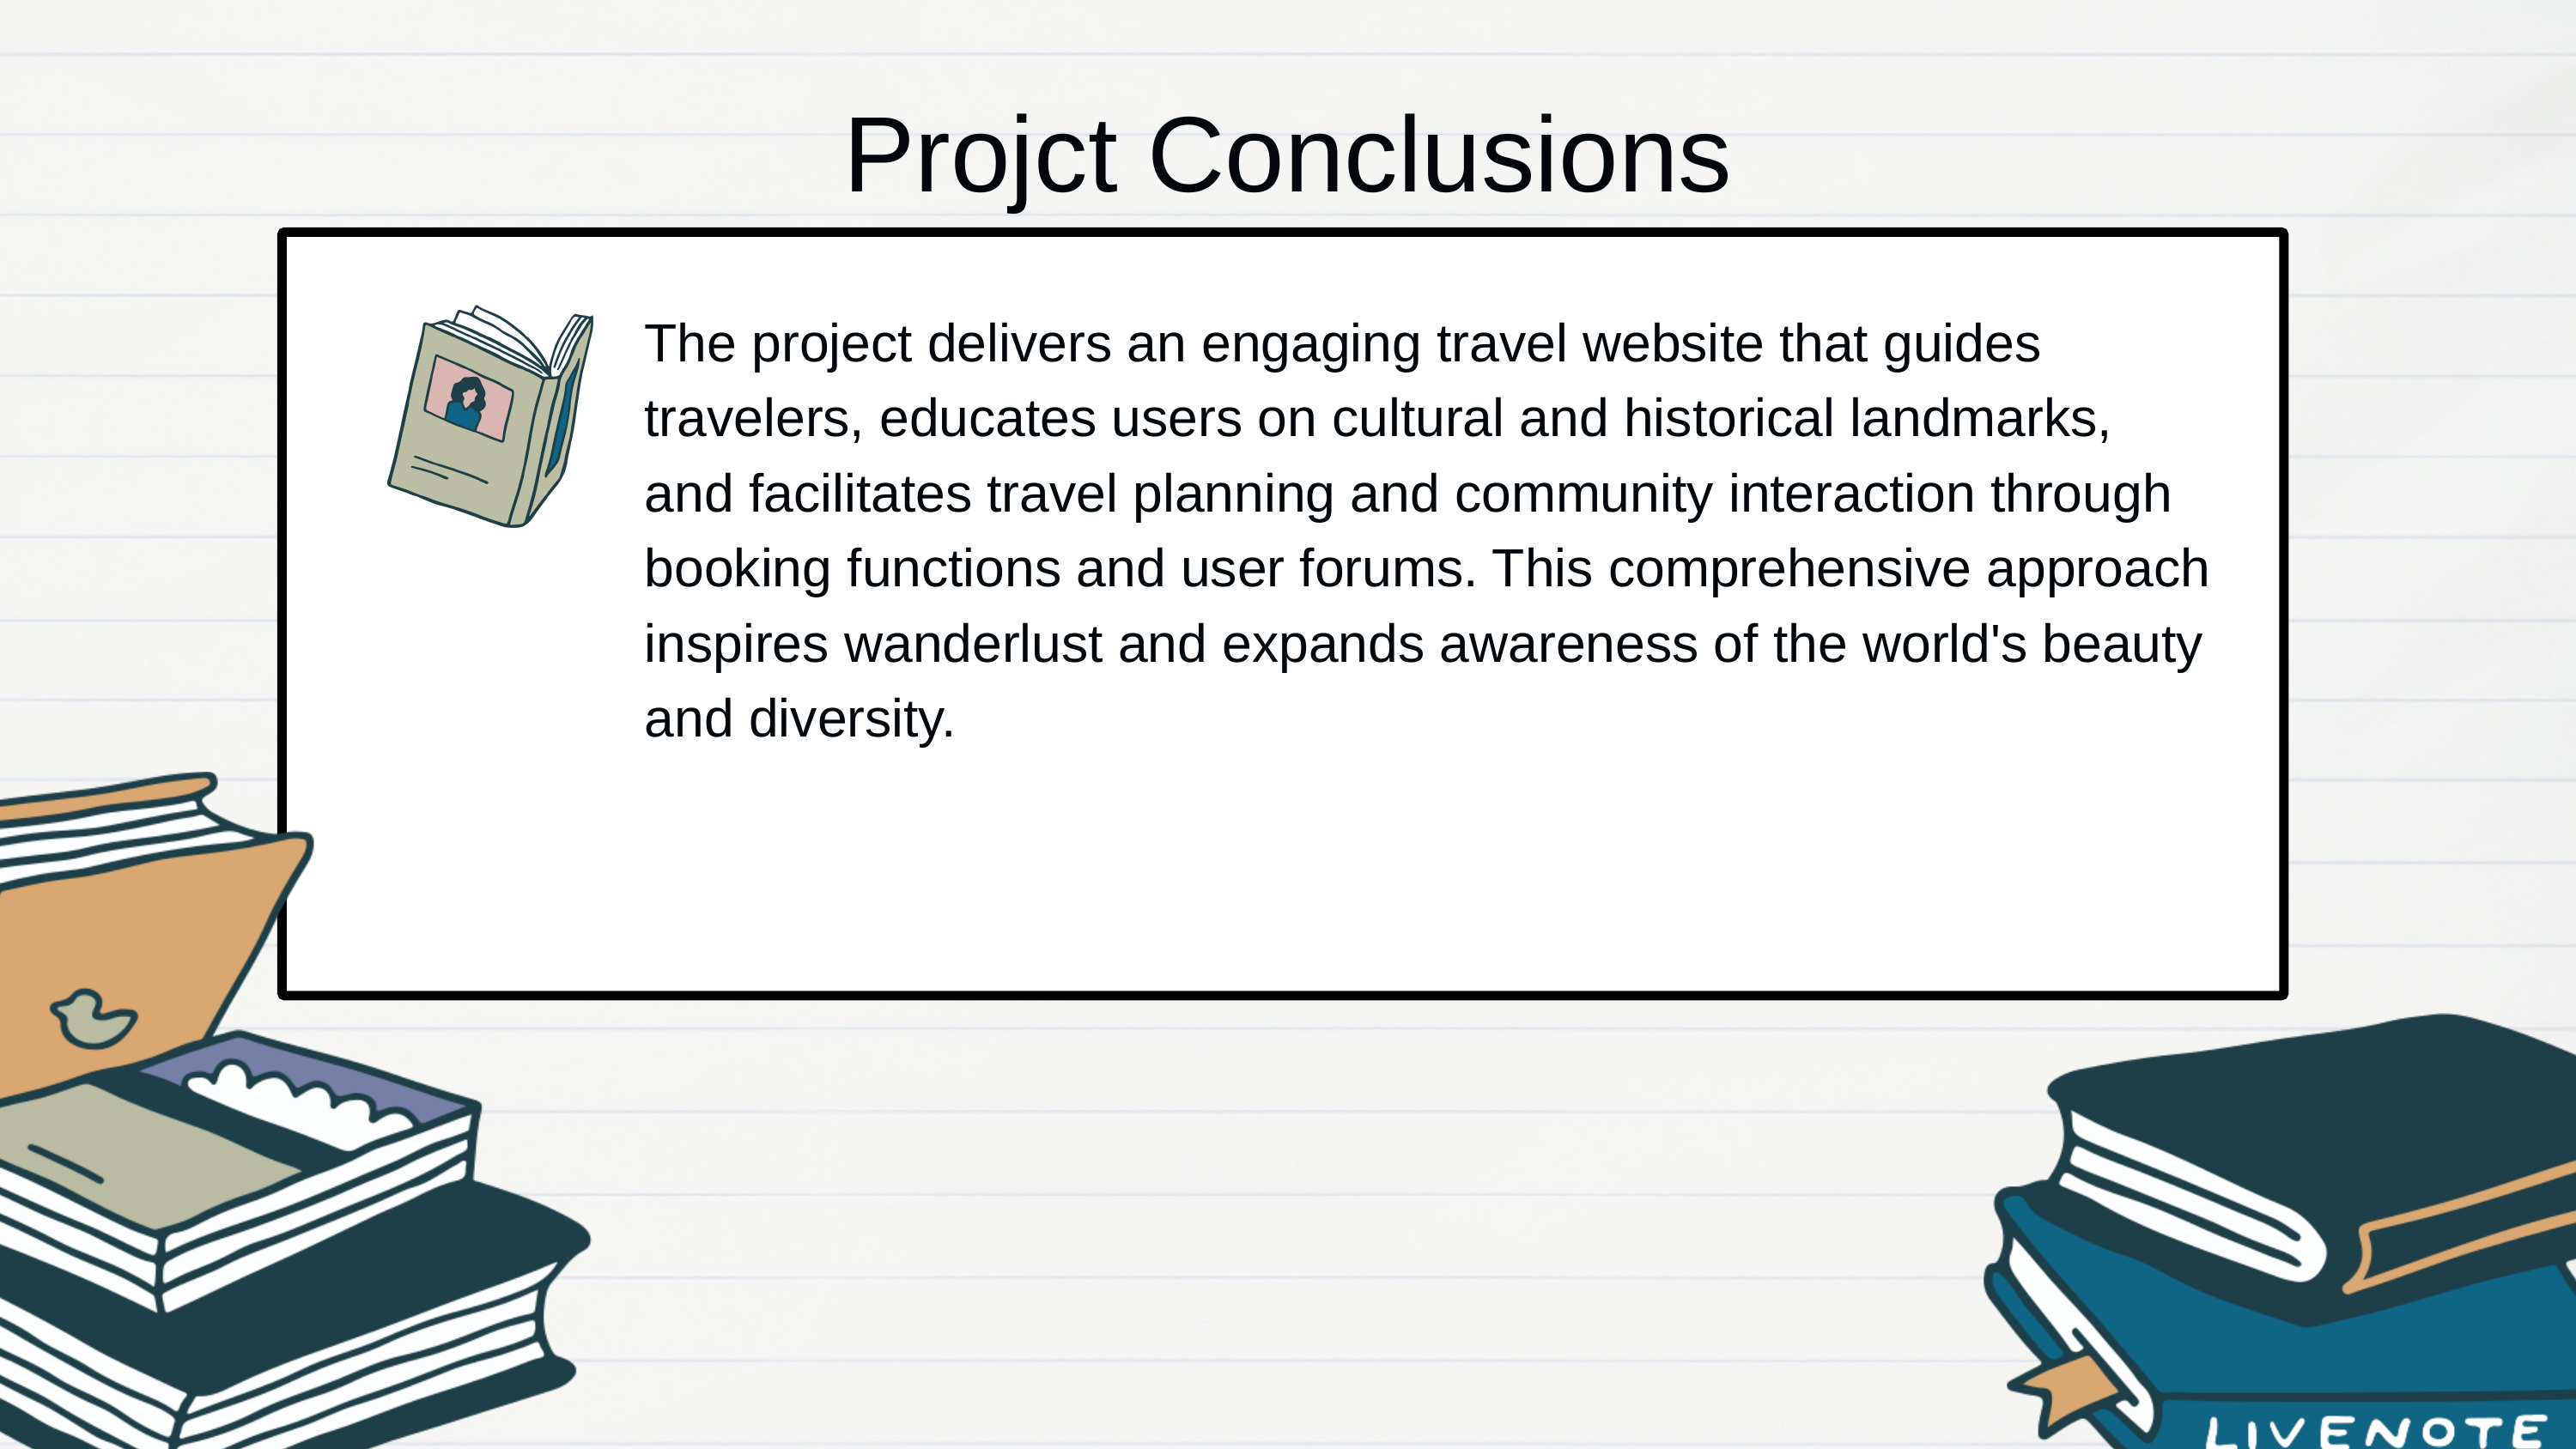

Projct Conclusions

The project delivers an engaging travel website that guides travelers, educates users on cultural and historical landmarks, and facilitates travel planning and community interaction through booking functions and user forums. This comprehensive approach inspires wanderlust and expands awareness of the world's beauty and diversity.